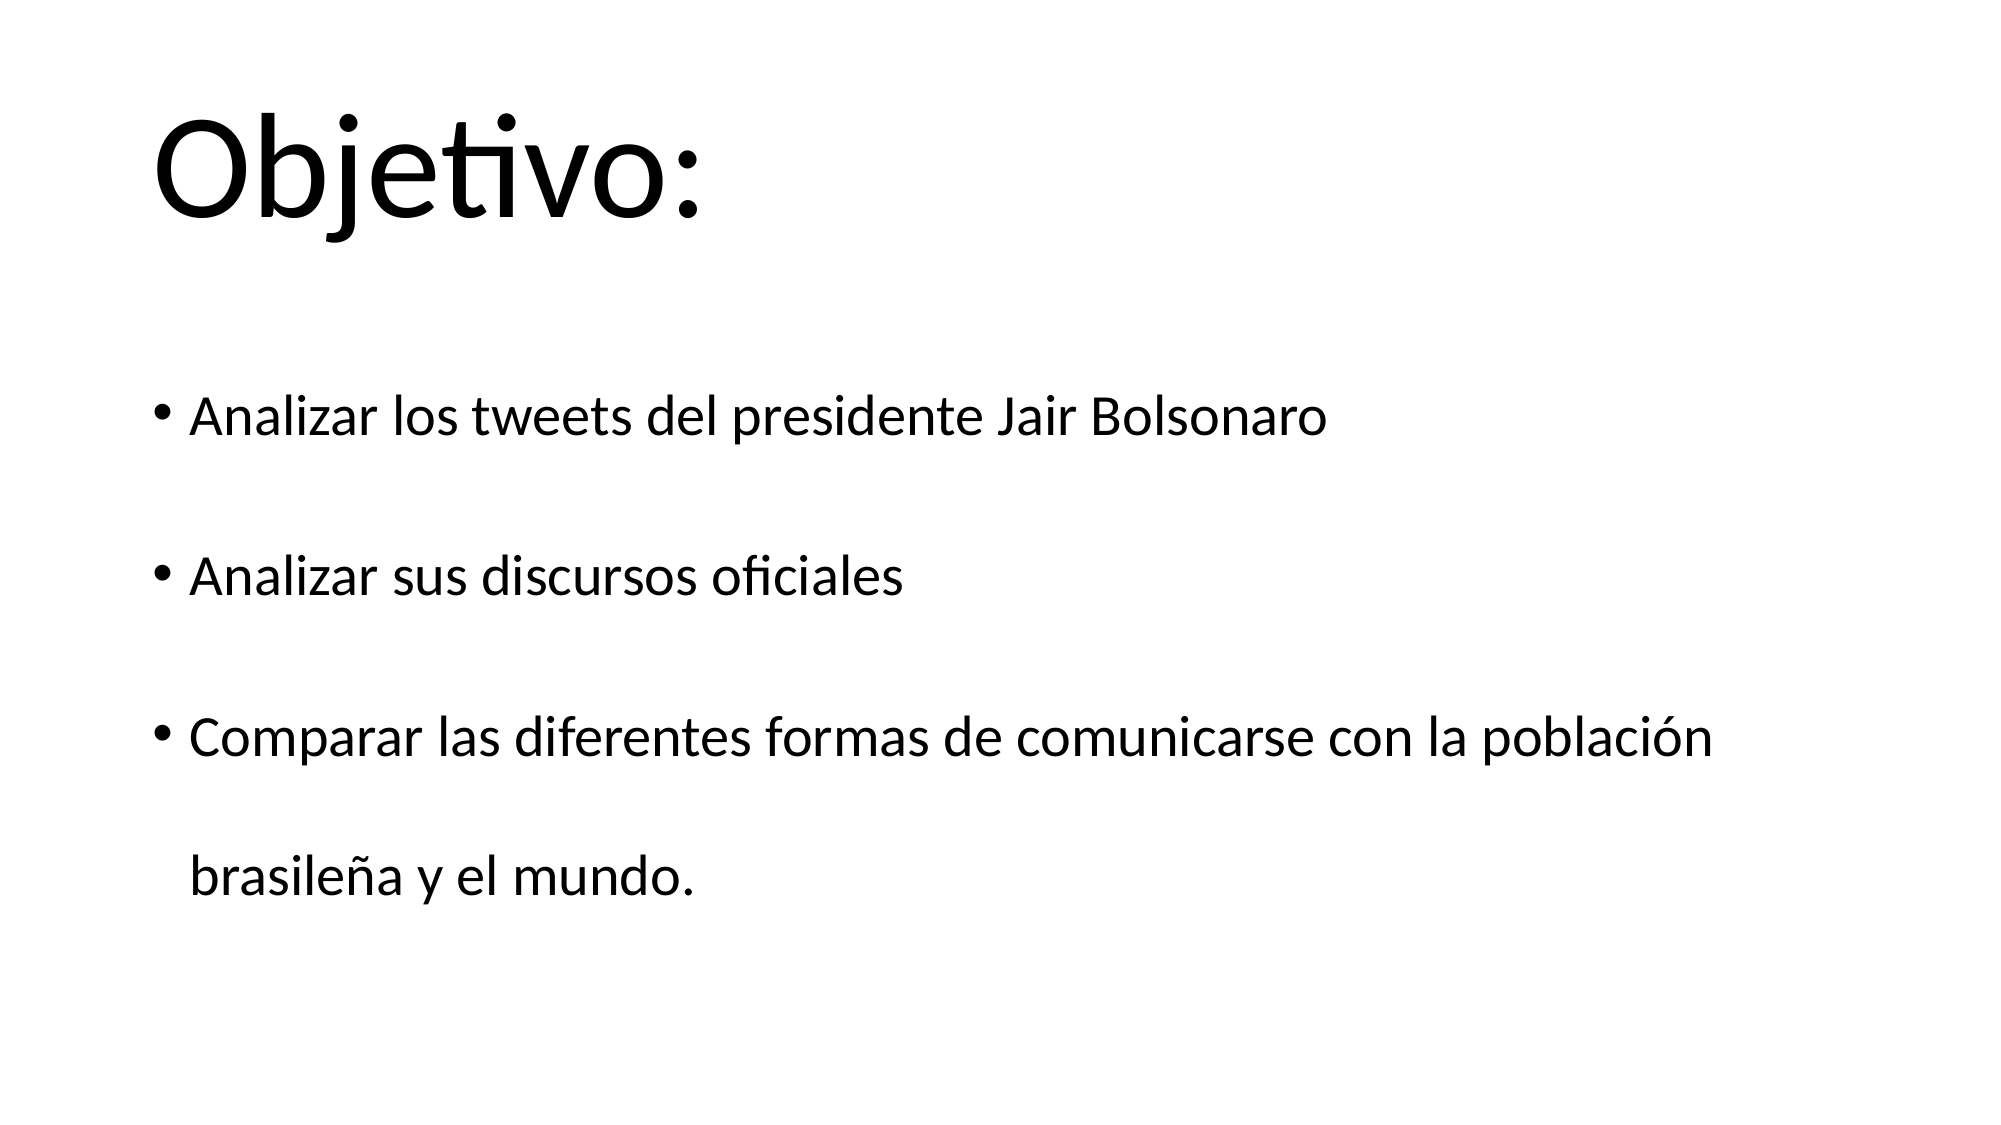

# Objetivo:
Analizar los tweets del presidente Jair Bolsonaro
Analizar sus discursos oficiales
Comparar las diferentes formas de comunicarse con la población brasileña y el mundo.